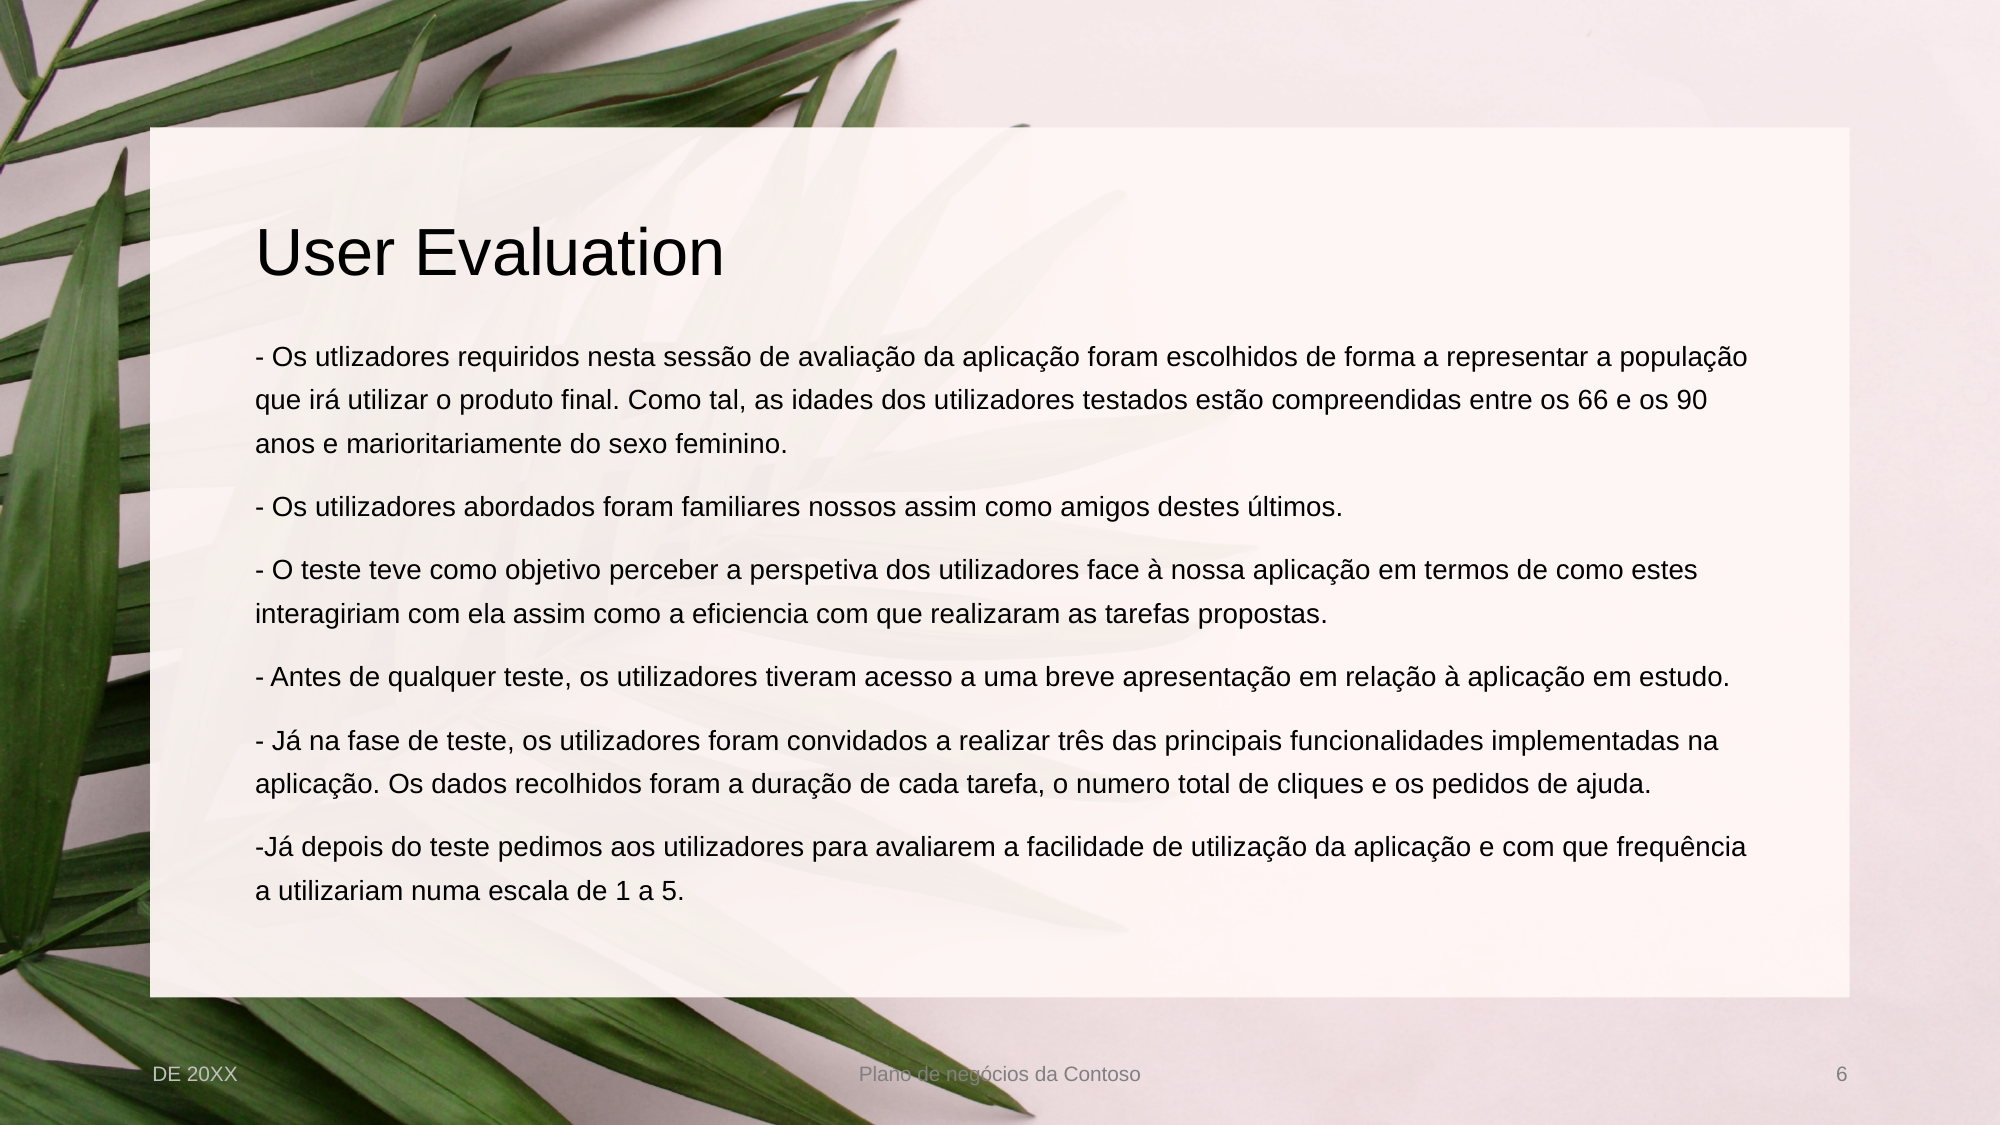

# User Evaluation
- Os utlizadores requiridos nesta sessão de avaliação da aplicação foram escolhidos de forma a representar a população que irá utilizar o produto final. Como tal, as idades dos utilizadores testados estão compreendidas entre os 66 e os 90 anos e marioritariamente do sexo feminino.
- Os utilizadores abordados foram familiares nossos assim como amigos destes últimos.
- O teste teve como objetivo perceber a perspetiva dos utilizadores face à nossa aplicação em termos de como estes interagiriam com ela assim como a eficiencia com que realizaram as tarefas propostas.
- Antes de qualquer teste, os utilizadores tiveram acesso a uma breve apresentação em relação à aplicação em estudo.
- Já na fase de teste, os utilizadores foram convidados a realizar três das principais funcionalidades implementadas na aplicação. Os dados recolhidos foram a duração de cada tarefa, o numero total de cliques e os pedidos de ajuda.
-Já depois do teste pedimos aos utilizadores para avaliarem a facilidade de utilização da aplicação e com que frequência a utilizariam numa escala de 1 a 5.

DE 20XX
Plano de negócios da Contoso
6